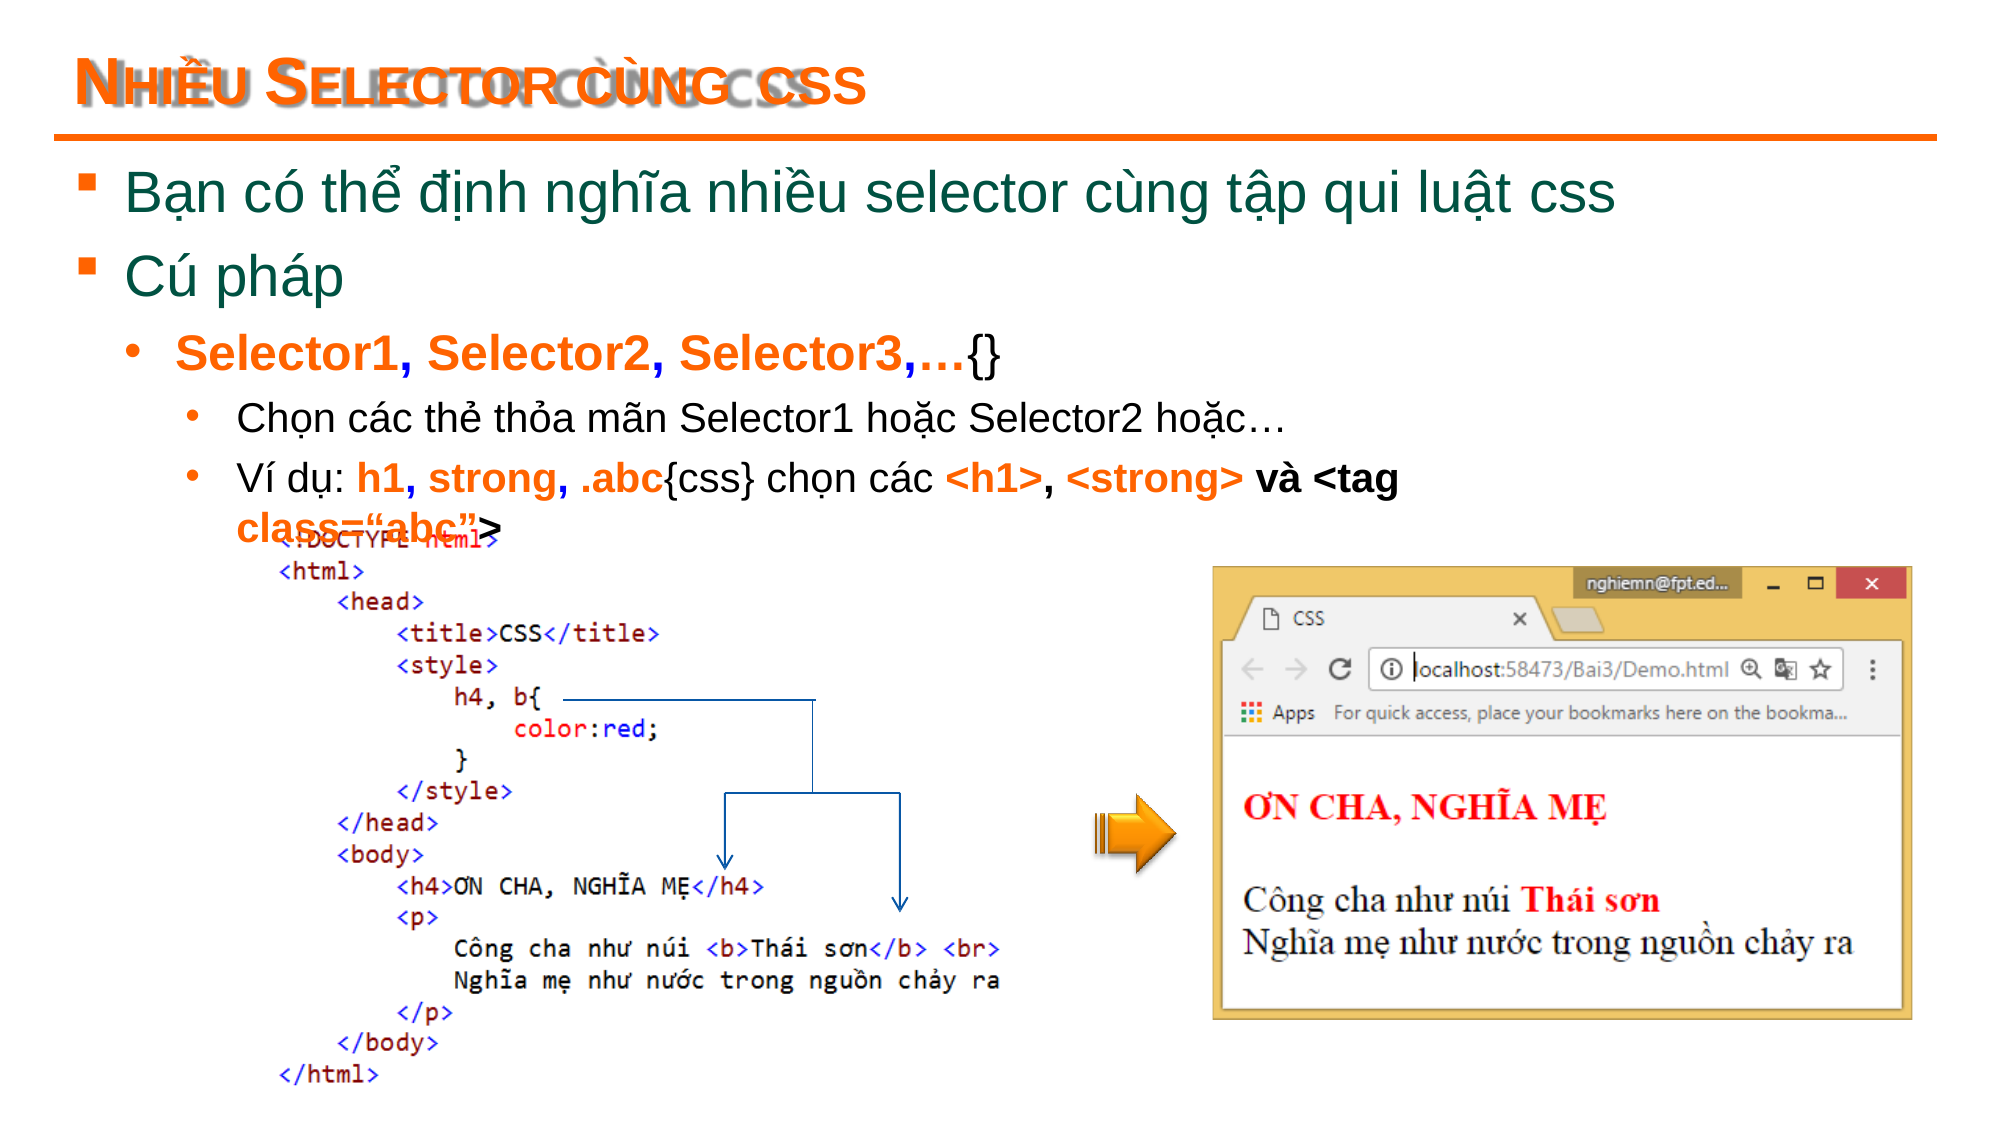

# NHIỀU SELECTOR CÙNG CSS
Bạn có thể định nghĩa nhiều selector cùng tập qui luật css
Cú pháp
Selector1, Selector2, Selector3,…{}
Chọn các thẻ thỏa mãn Selector1 hoặc Selector2 hoặc…
Ví dụ: h1, strong, .abc{css} chọn các <h1>, <strong> và <tag class=“abc”>